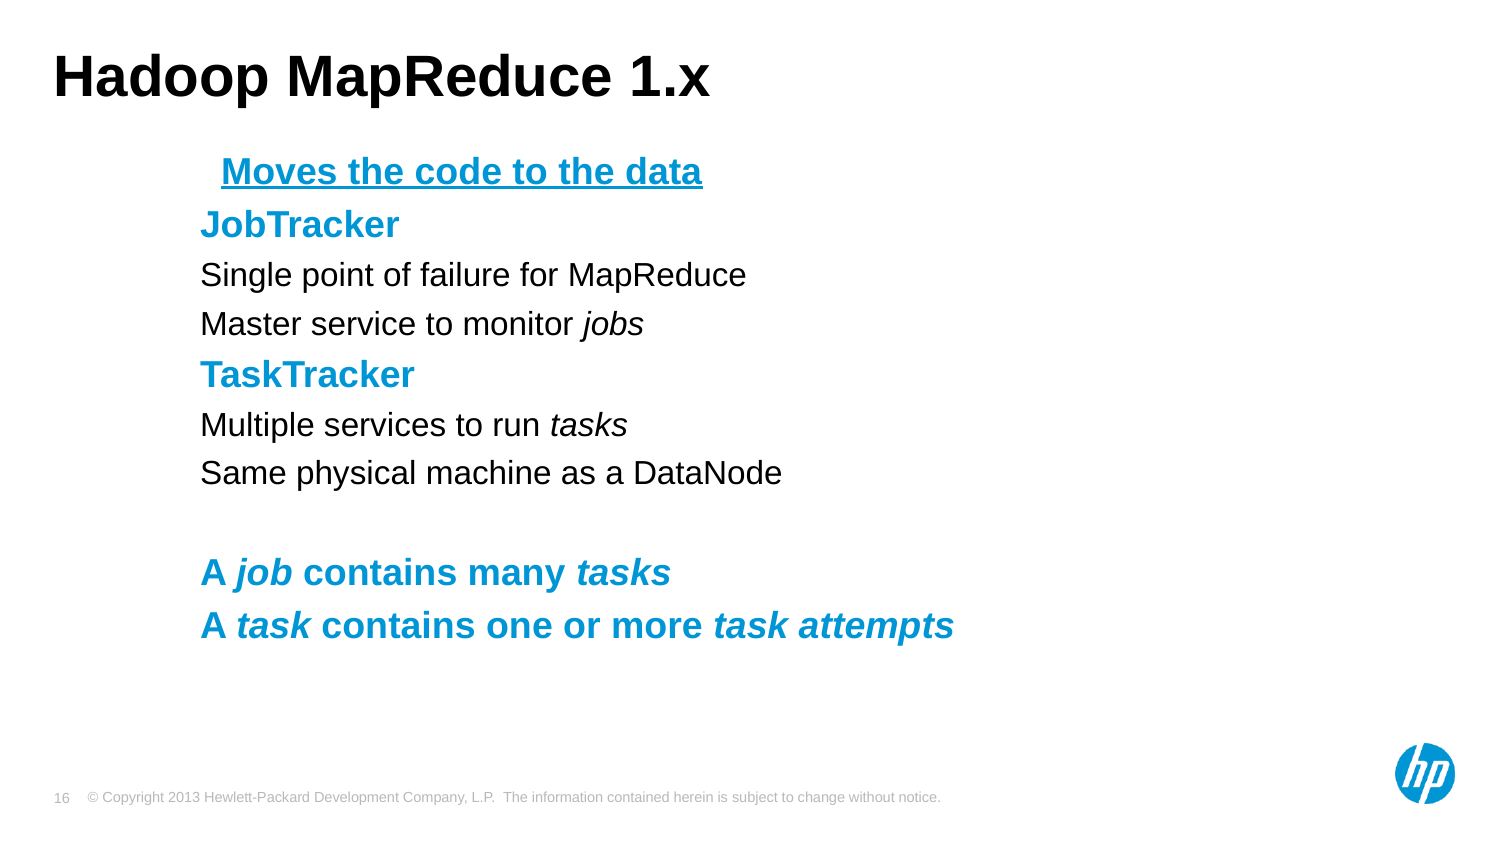

# Hadoop MapReduce 1.x
  Moves the code to the data
JobTracker
Single point of failure for MapReduce
Master service to monitor jobs
TaskTracker
Multiple services to run tasks
Same physical machine as a DataNode

A job contains many tasks
A task contains one or more task attempts